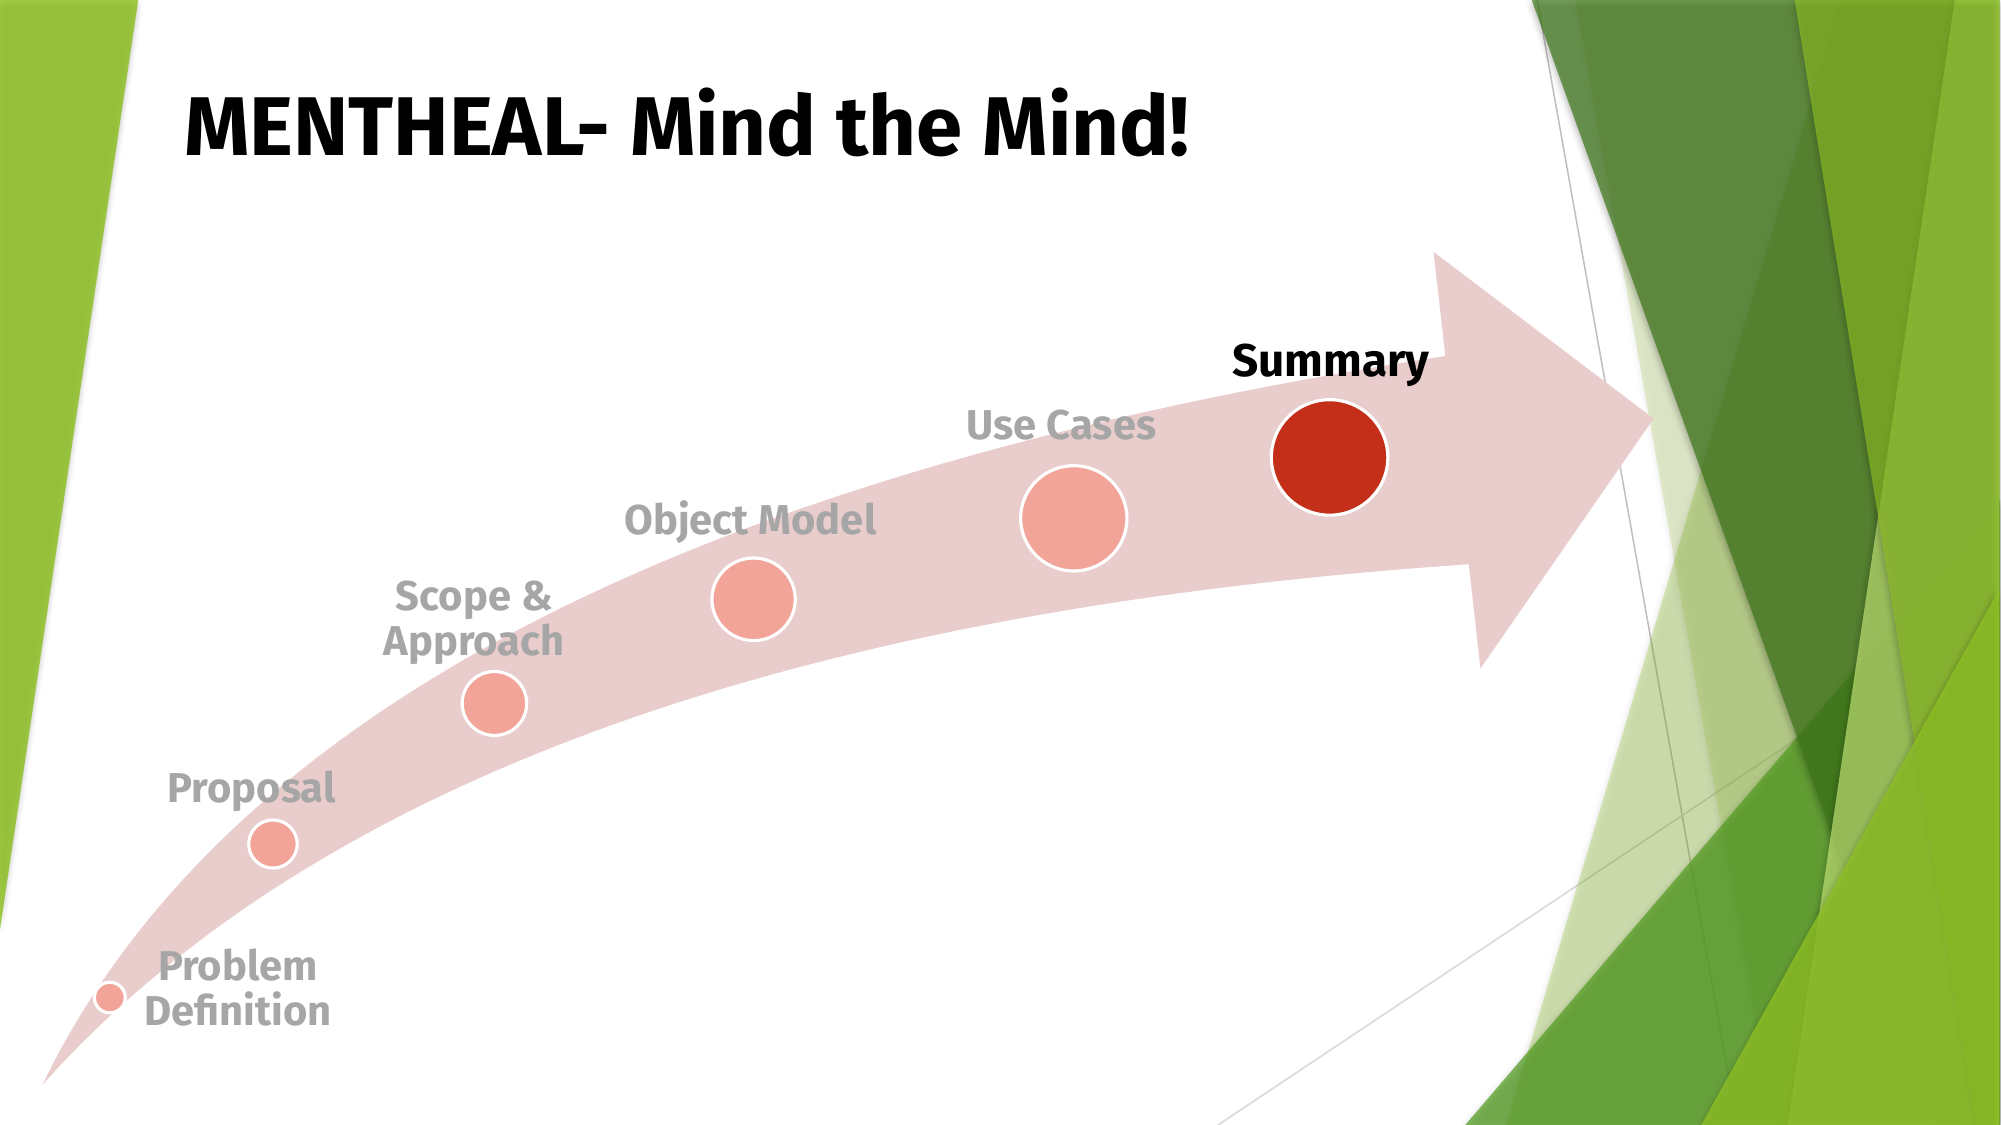

MENTHEAL- Mind the Mind!
Problem Definition

Proposal

Scope & Approach

Use Cases

Object Model

Summary